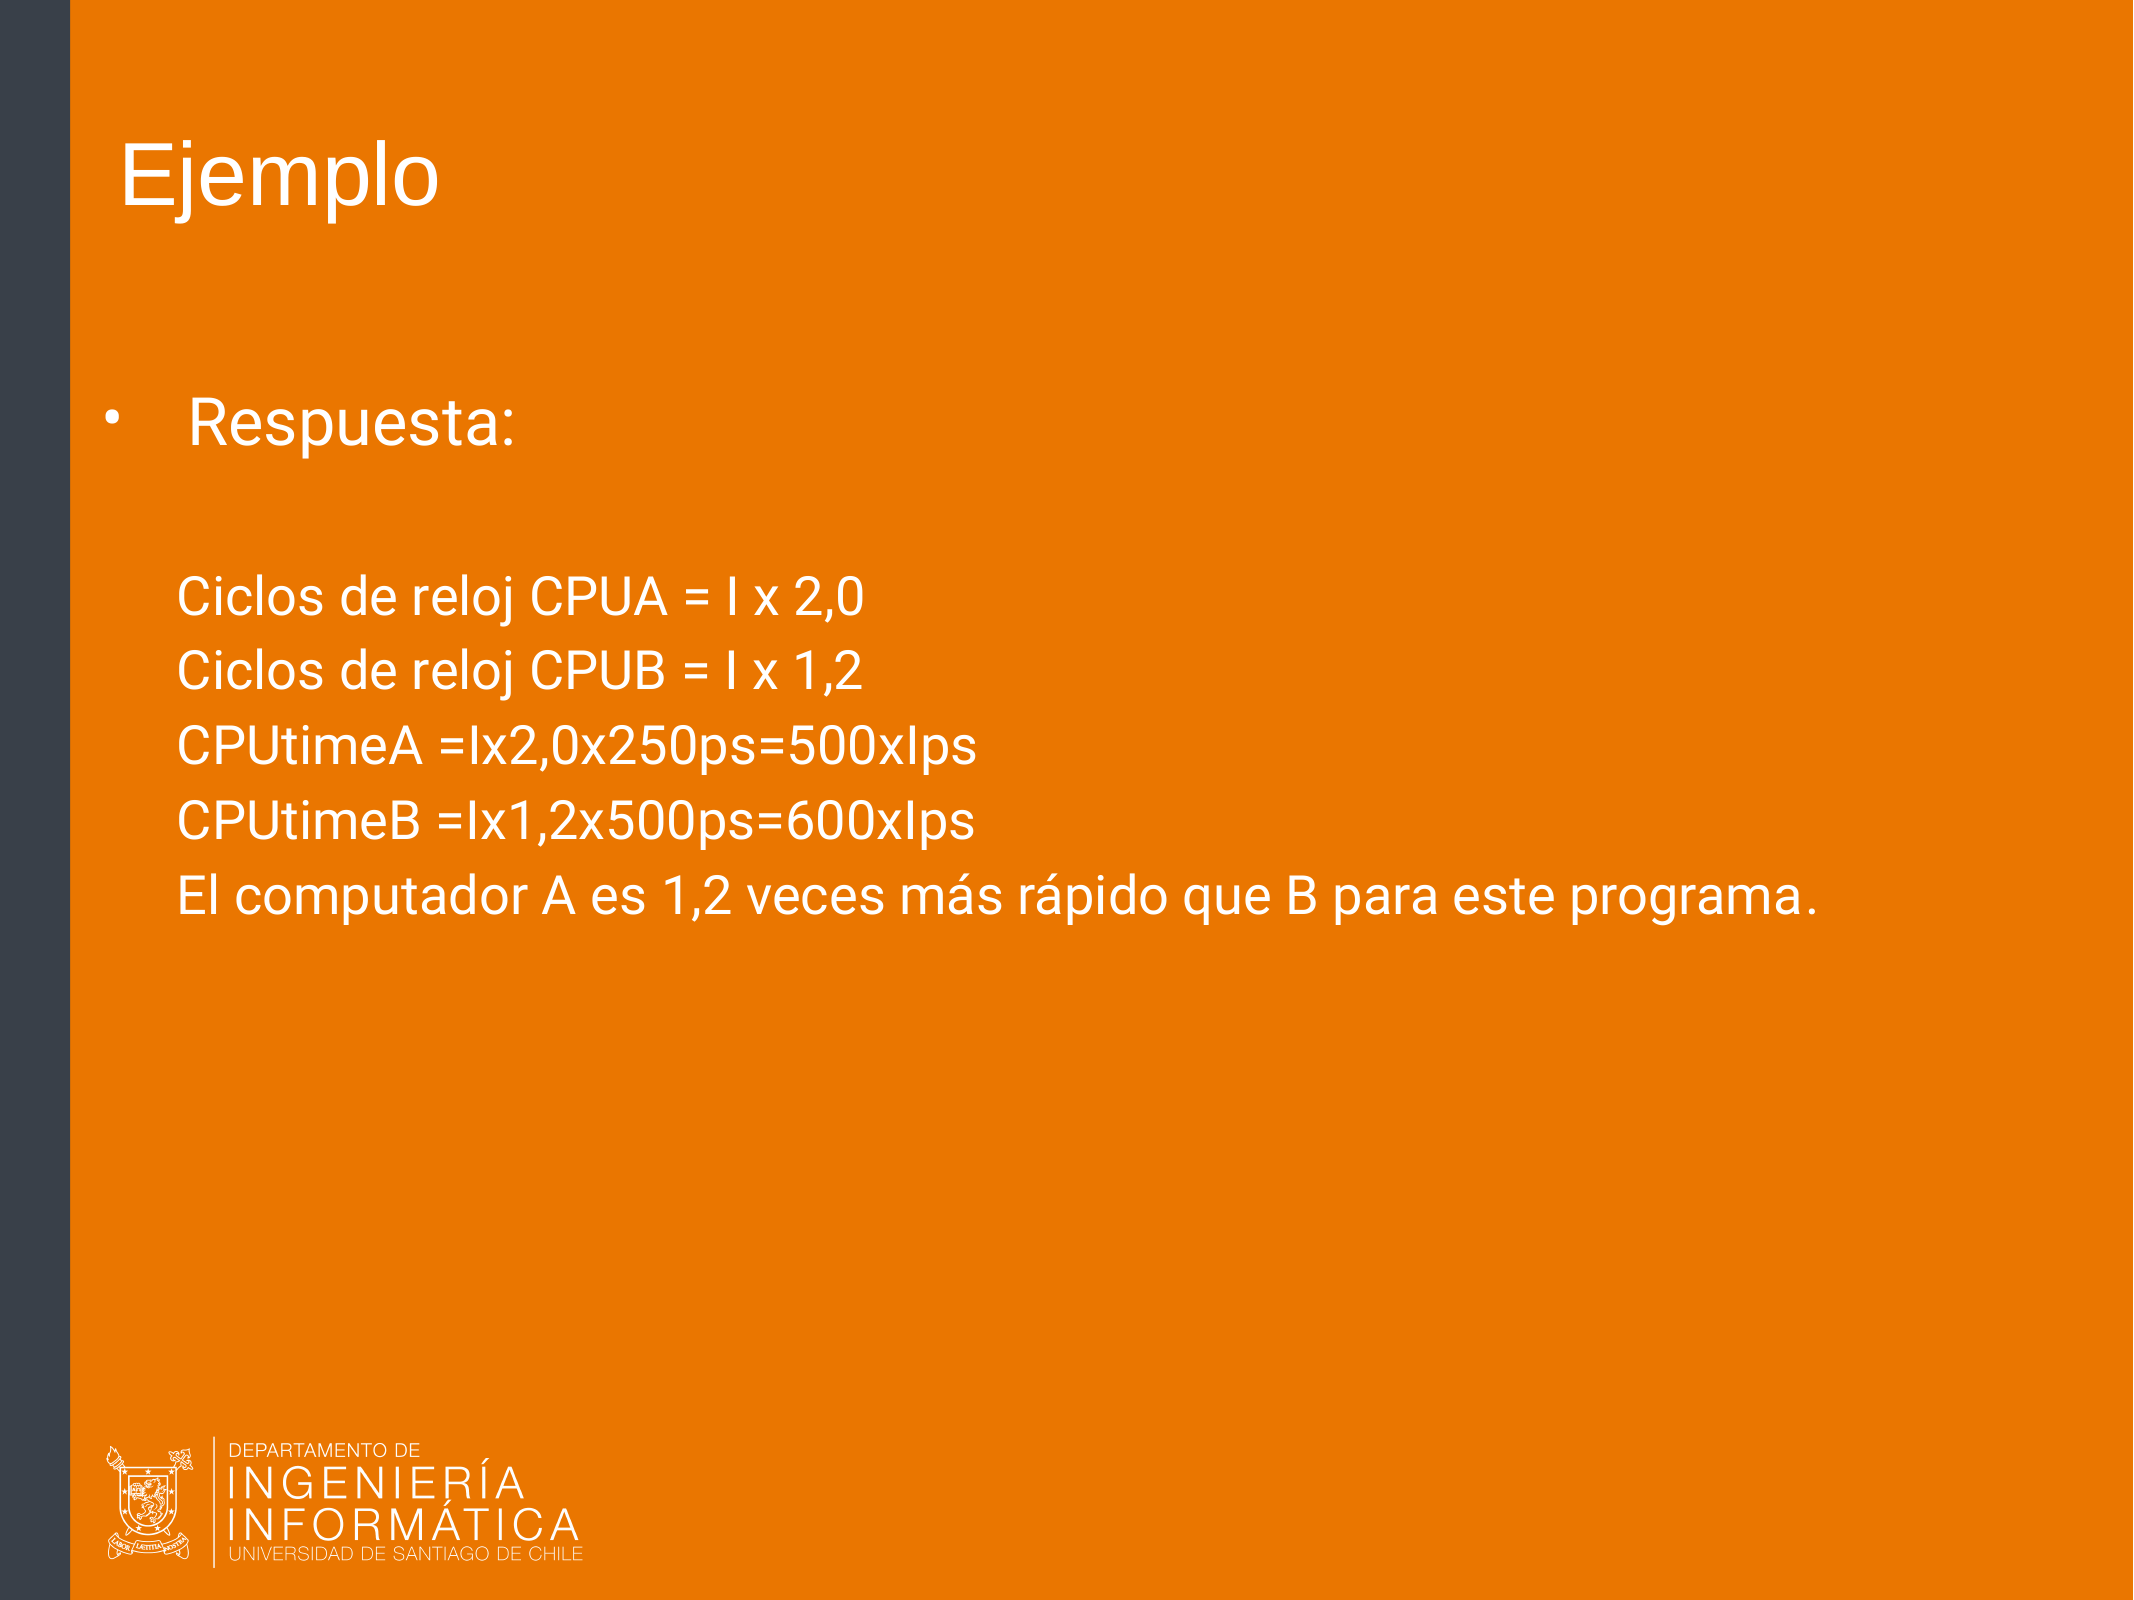

# Ejemplo
Respuesta:

Ciclos de reloj CPUA = I x 2,0
Ciclos de reloj CPUB = I x 1,2
CPUtimeA =Ix2,0x250ps=500xIps
CPUtimeB =Ix1,2x500ps=600xIps
El computador A es 1,2 veces más rápido que B para este programa.